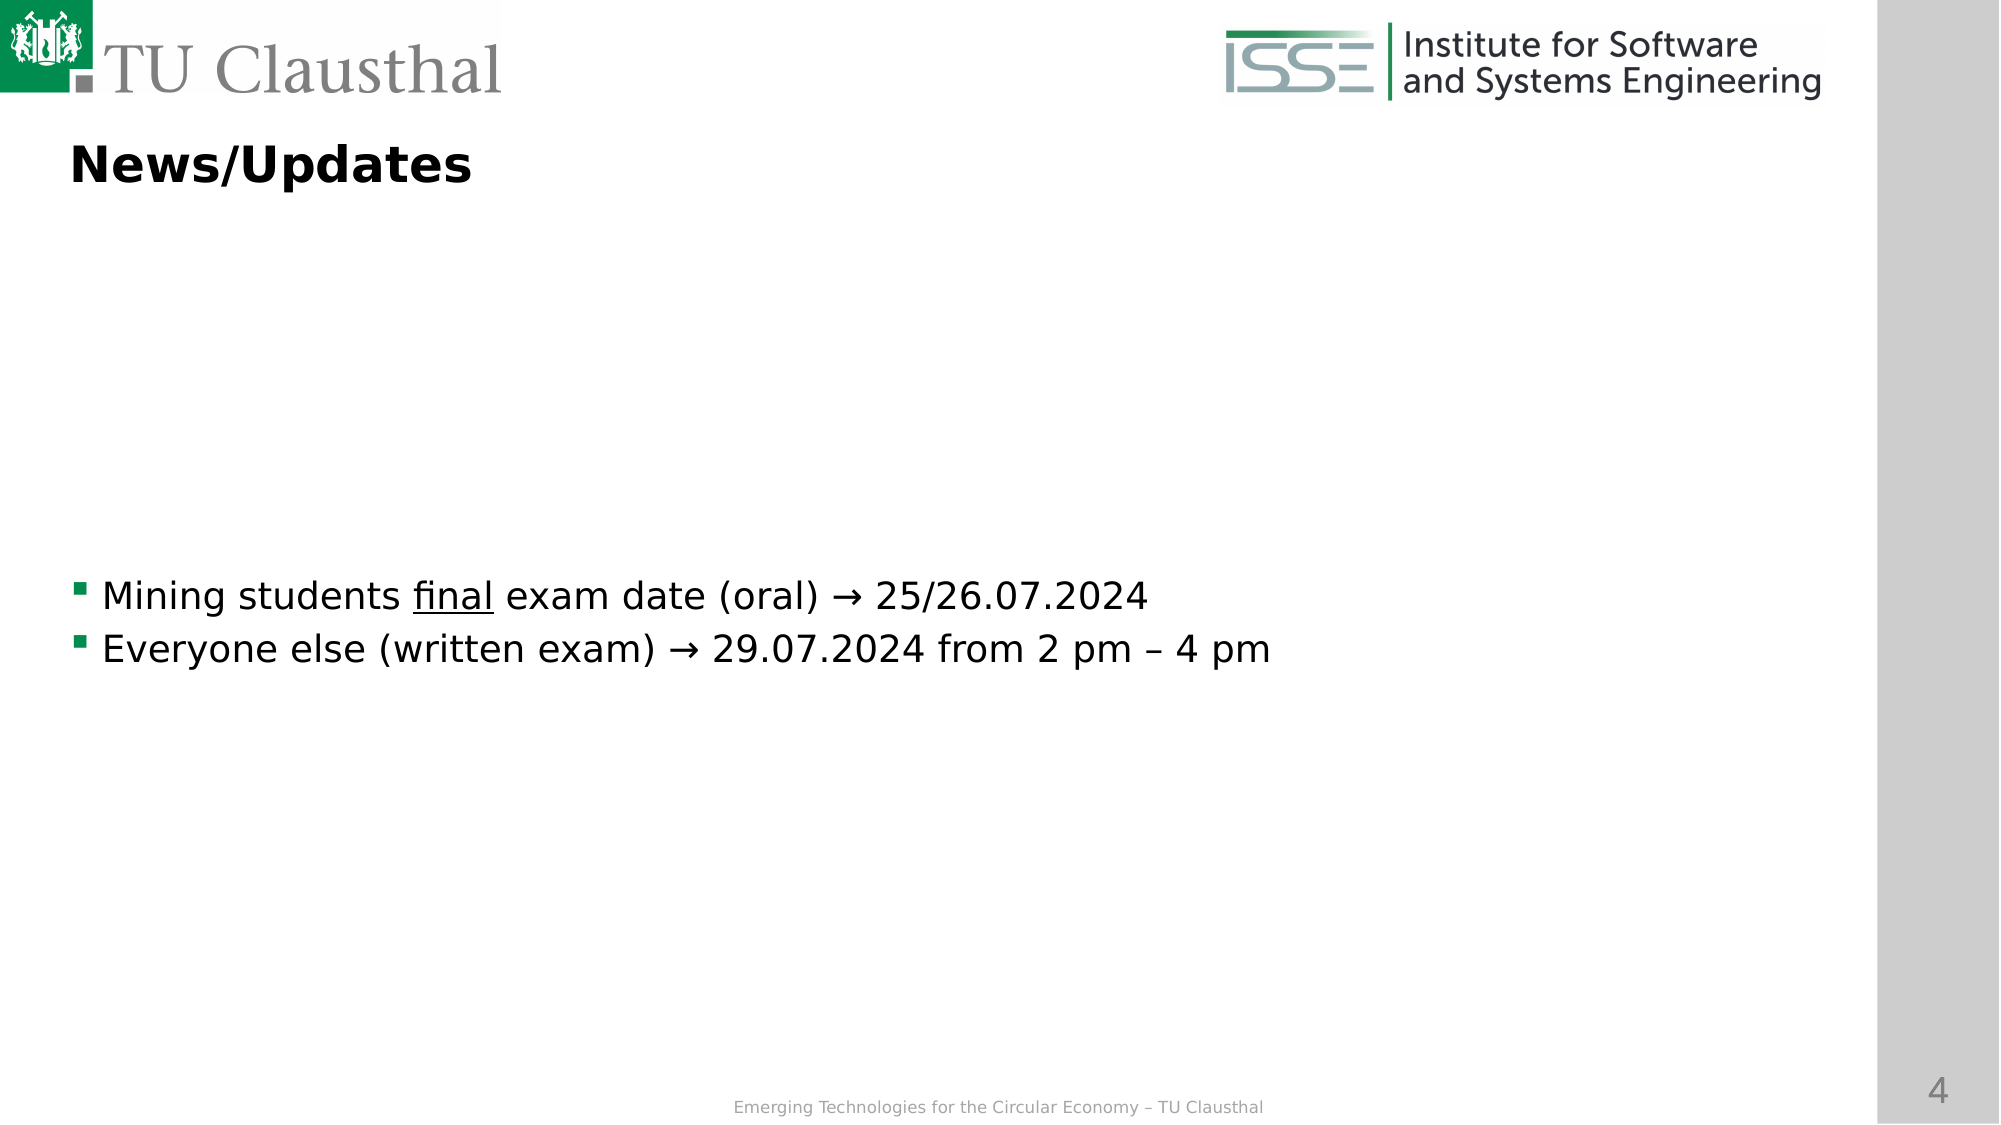

News/Updates

Mining students final exam date (oral) → 25/26.07.2024
Everyone else (written exam) → 29.07.2024 from 2 pm – 4 pm